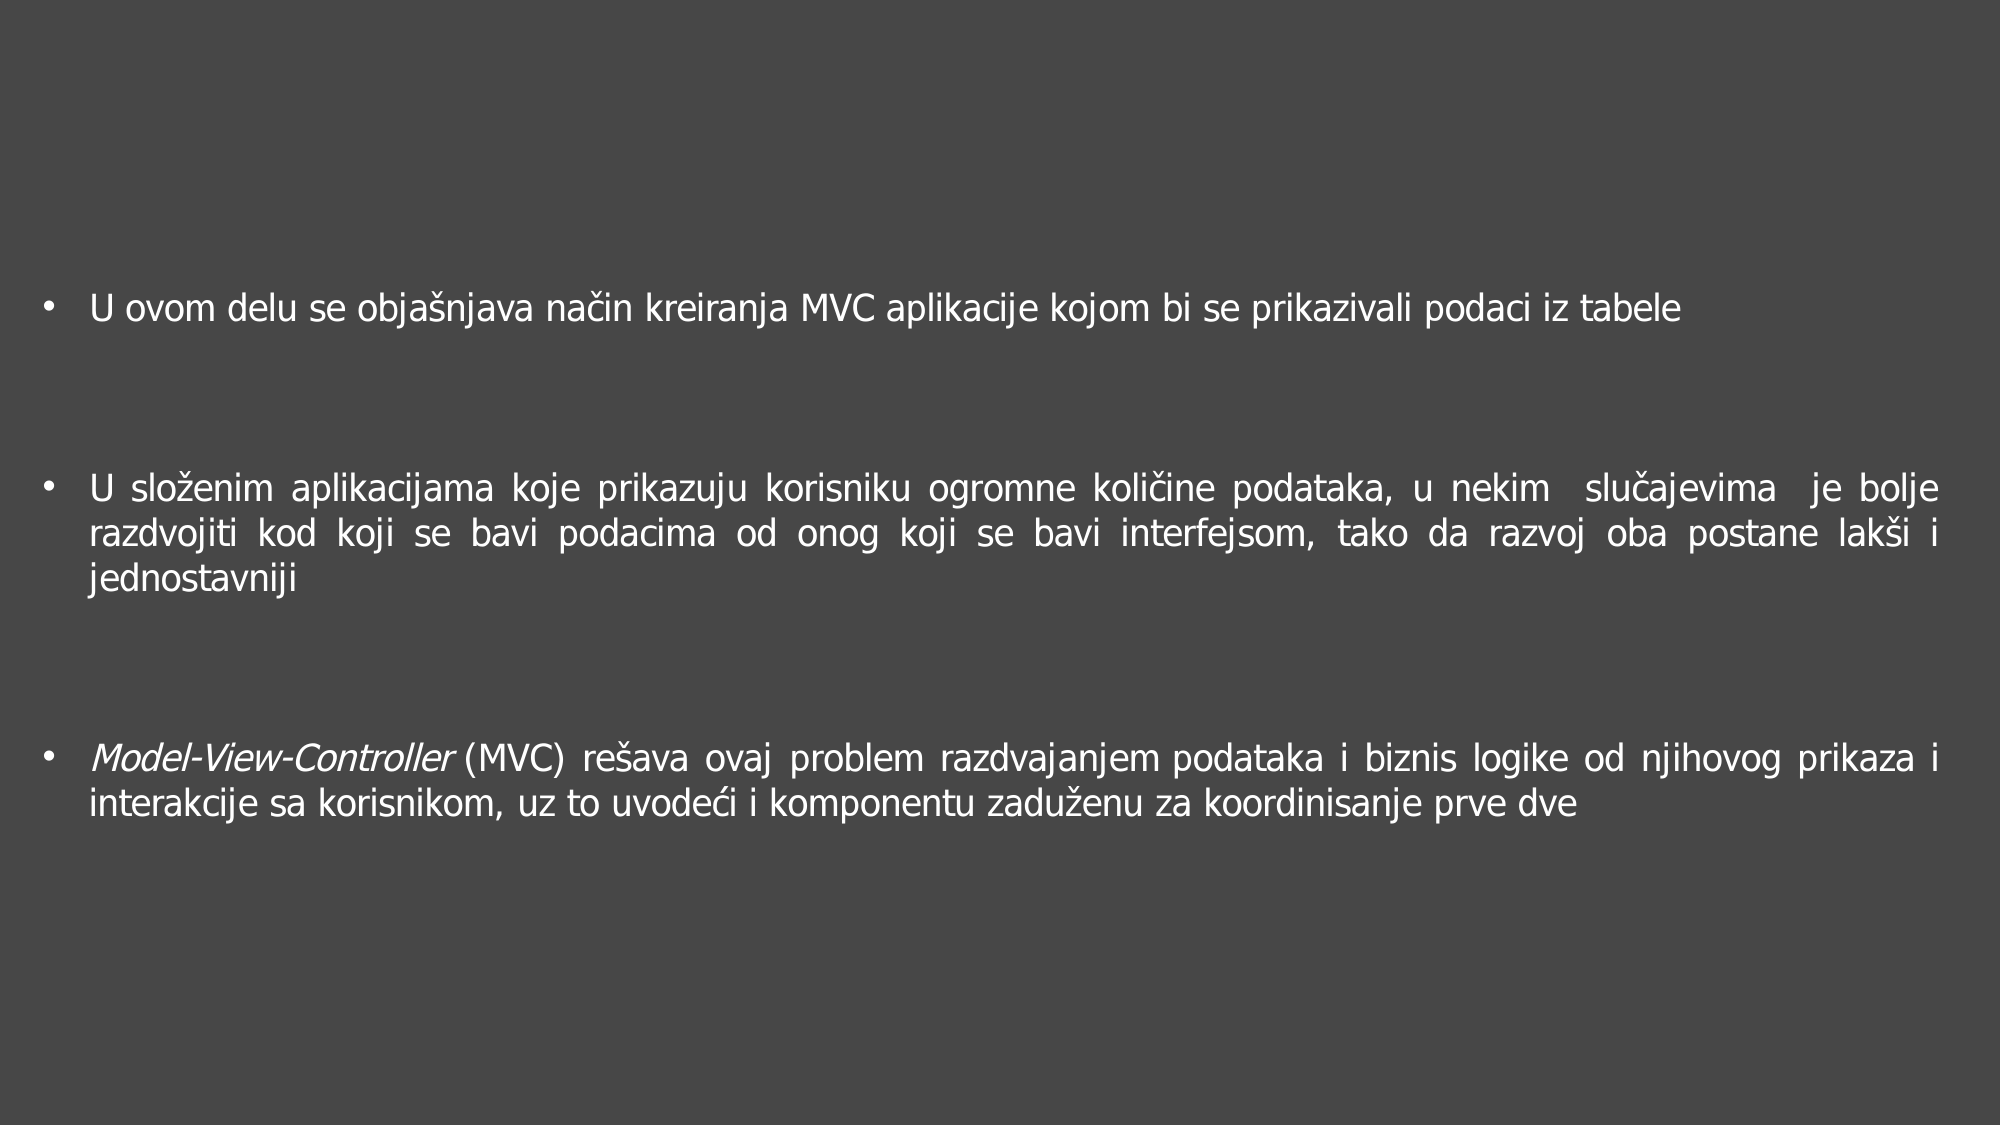

U ovom delu se objašnjava način kreiranja MVC aplikacije kojom bi se prikazivali podaci iz tabele

U složenim aplikacijama koje prikazuju korisniku ogromne količine podataka, u nekim  slučajevima  je bolje razdvojiti kod koji se bavi podacima od onog koji se bavi interfejsom, tako da razvoj oba postane lakši i jednostavniji

Model-View-Controller (MVC) rešava ovaj problem razdvajanjem podataka i biznis logike od njihovog prikaza i interakcije sa korisnikom, uz to uvodeći i komponentu zaduženu za koordinisanje prve dve